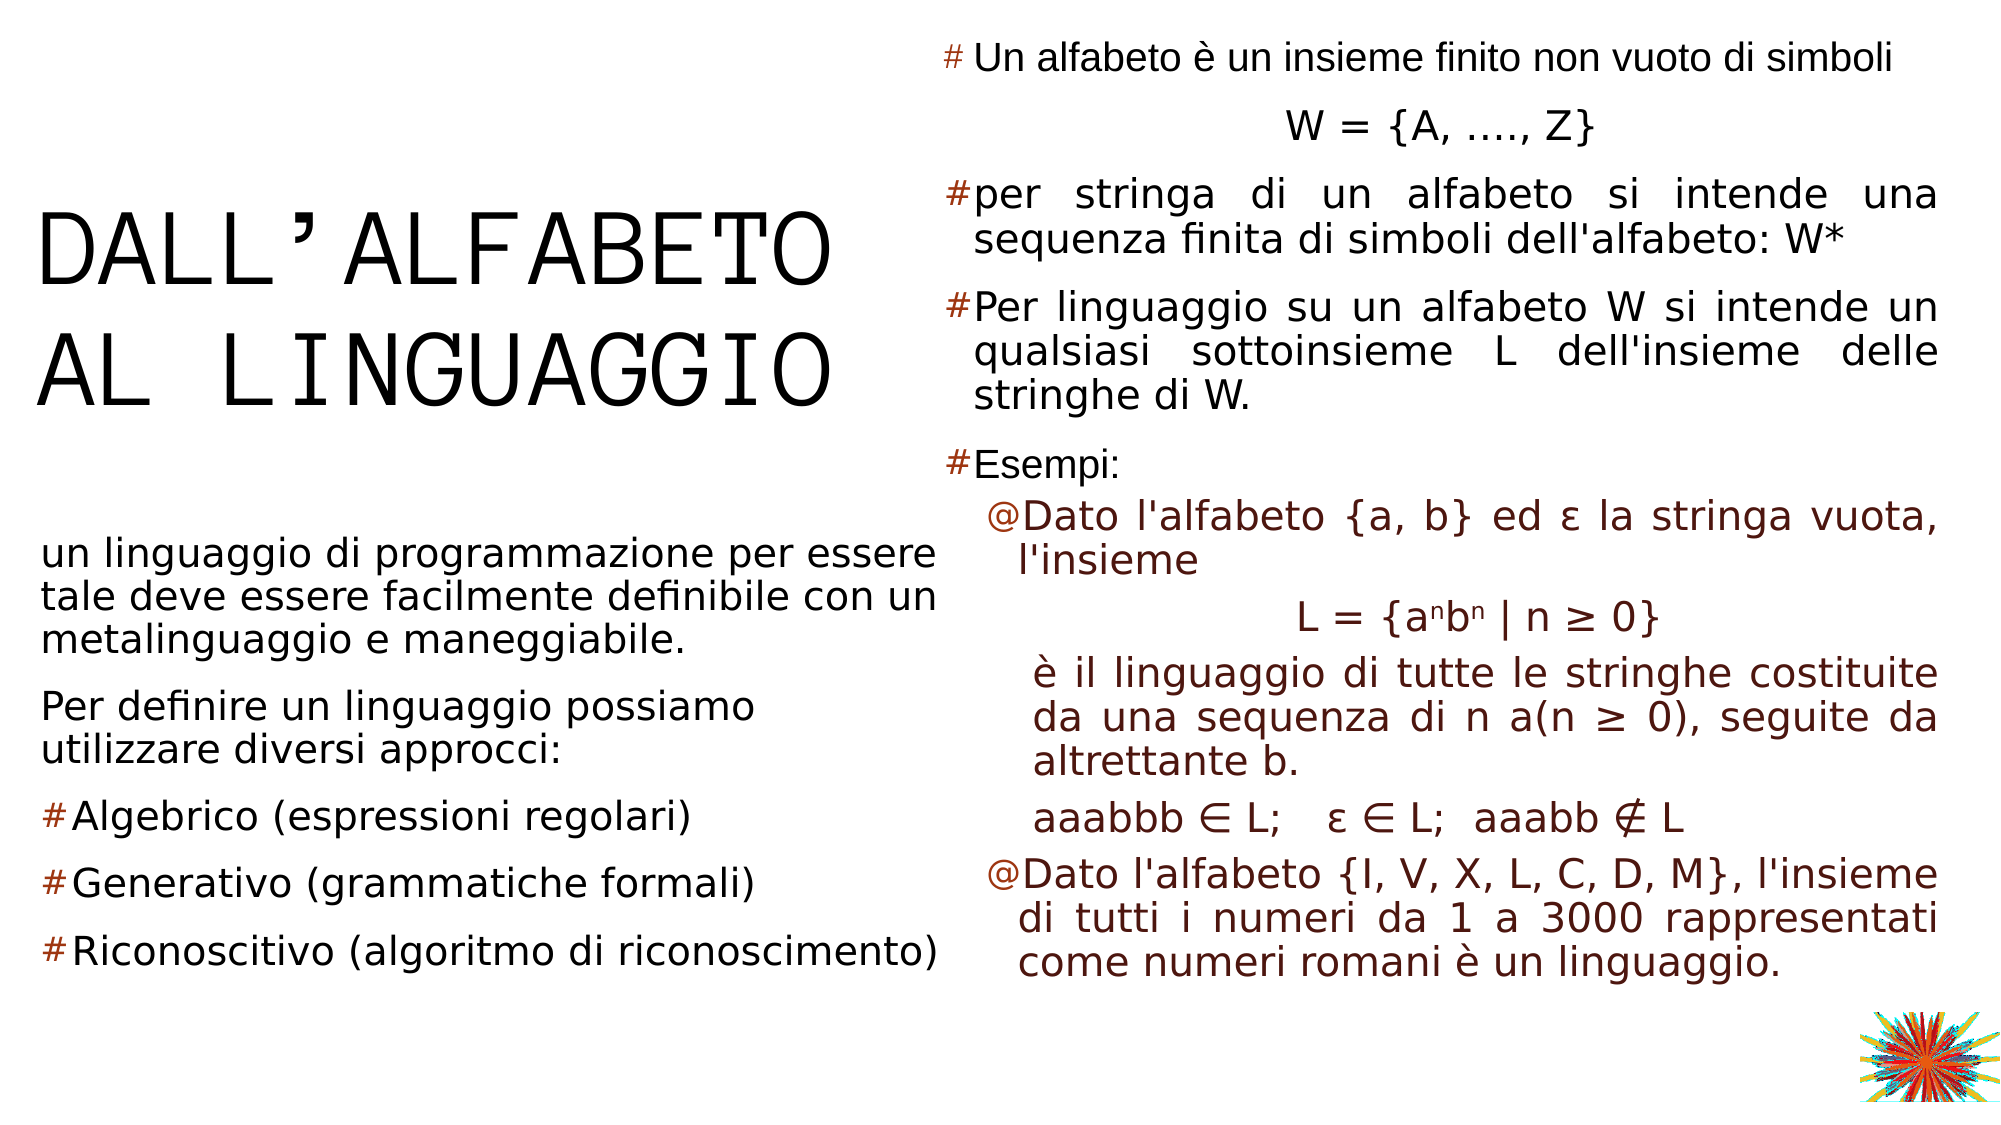

# Dall’alfabeto al linguaggio
Un alfabeto è un insieme finito non vuoto di simboli
W = {A, …., Z}
per stringa di un alfabeto si intende una sequenza finita di simboli dell'alfabeto: W*
Per linguaggio su un alfabeto W si intende un qualsiasi sottoinsieme L dell'insieme delle stringhe di W.
Esempi:
Dato l'alfabeto {a, b} ed ε la stringa vuota, l'insieme
L = {anbn | n ≥ 0}
è il linguaggio di tutte le stringhe costituite da una sequenza di n a(n ≥ 0), seguite da altrettante b.
aaabbb ∈ L; 	ε ∈ L; 		aaabb ∉ L
Dato l'alfabeto {I, V, X, L, C, D, M}, l'insieme di tutti i numeri da 1 a 3000 rappresentati come numeri romani è un linguaggio.
un linguaggio di programmazione per essere tale deve essere facilmente definibile con un metalinguaggio e maneggiabile.
Per definire un linguaggio possiamo utilizzare diversi approcci:
Algebrico (espressioni regolari)
Generativo (grammatiche formali)
Riconoscitivo (algoritmo di riconoscimento)